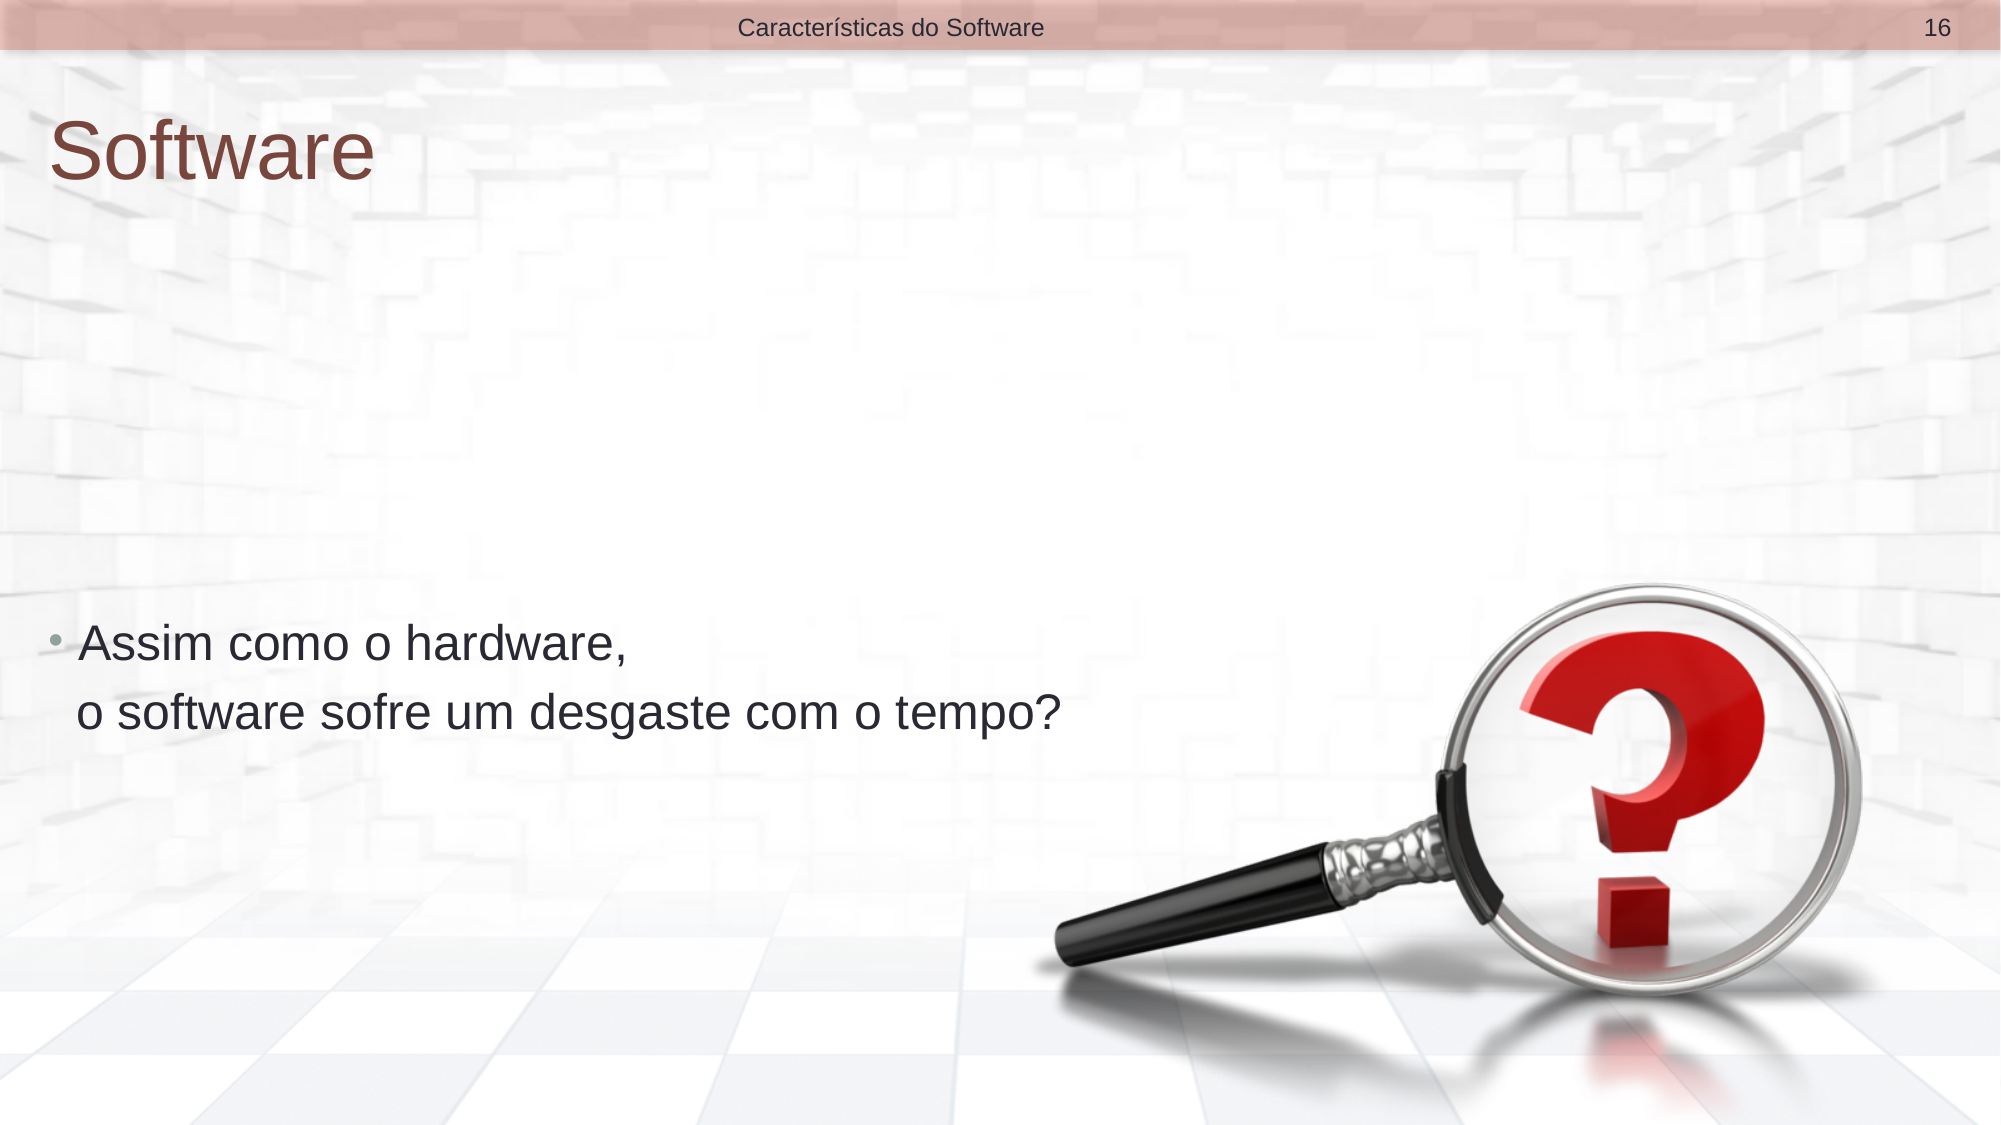

16
Características do Software
# Software
Assim como o hardware,
  o software sofre um desgaste com o tempo?